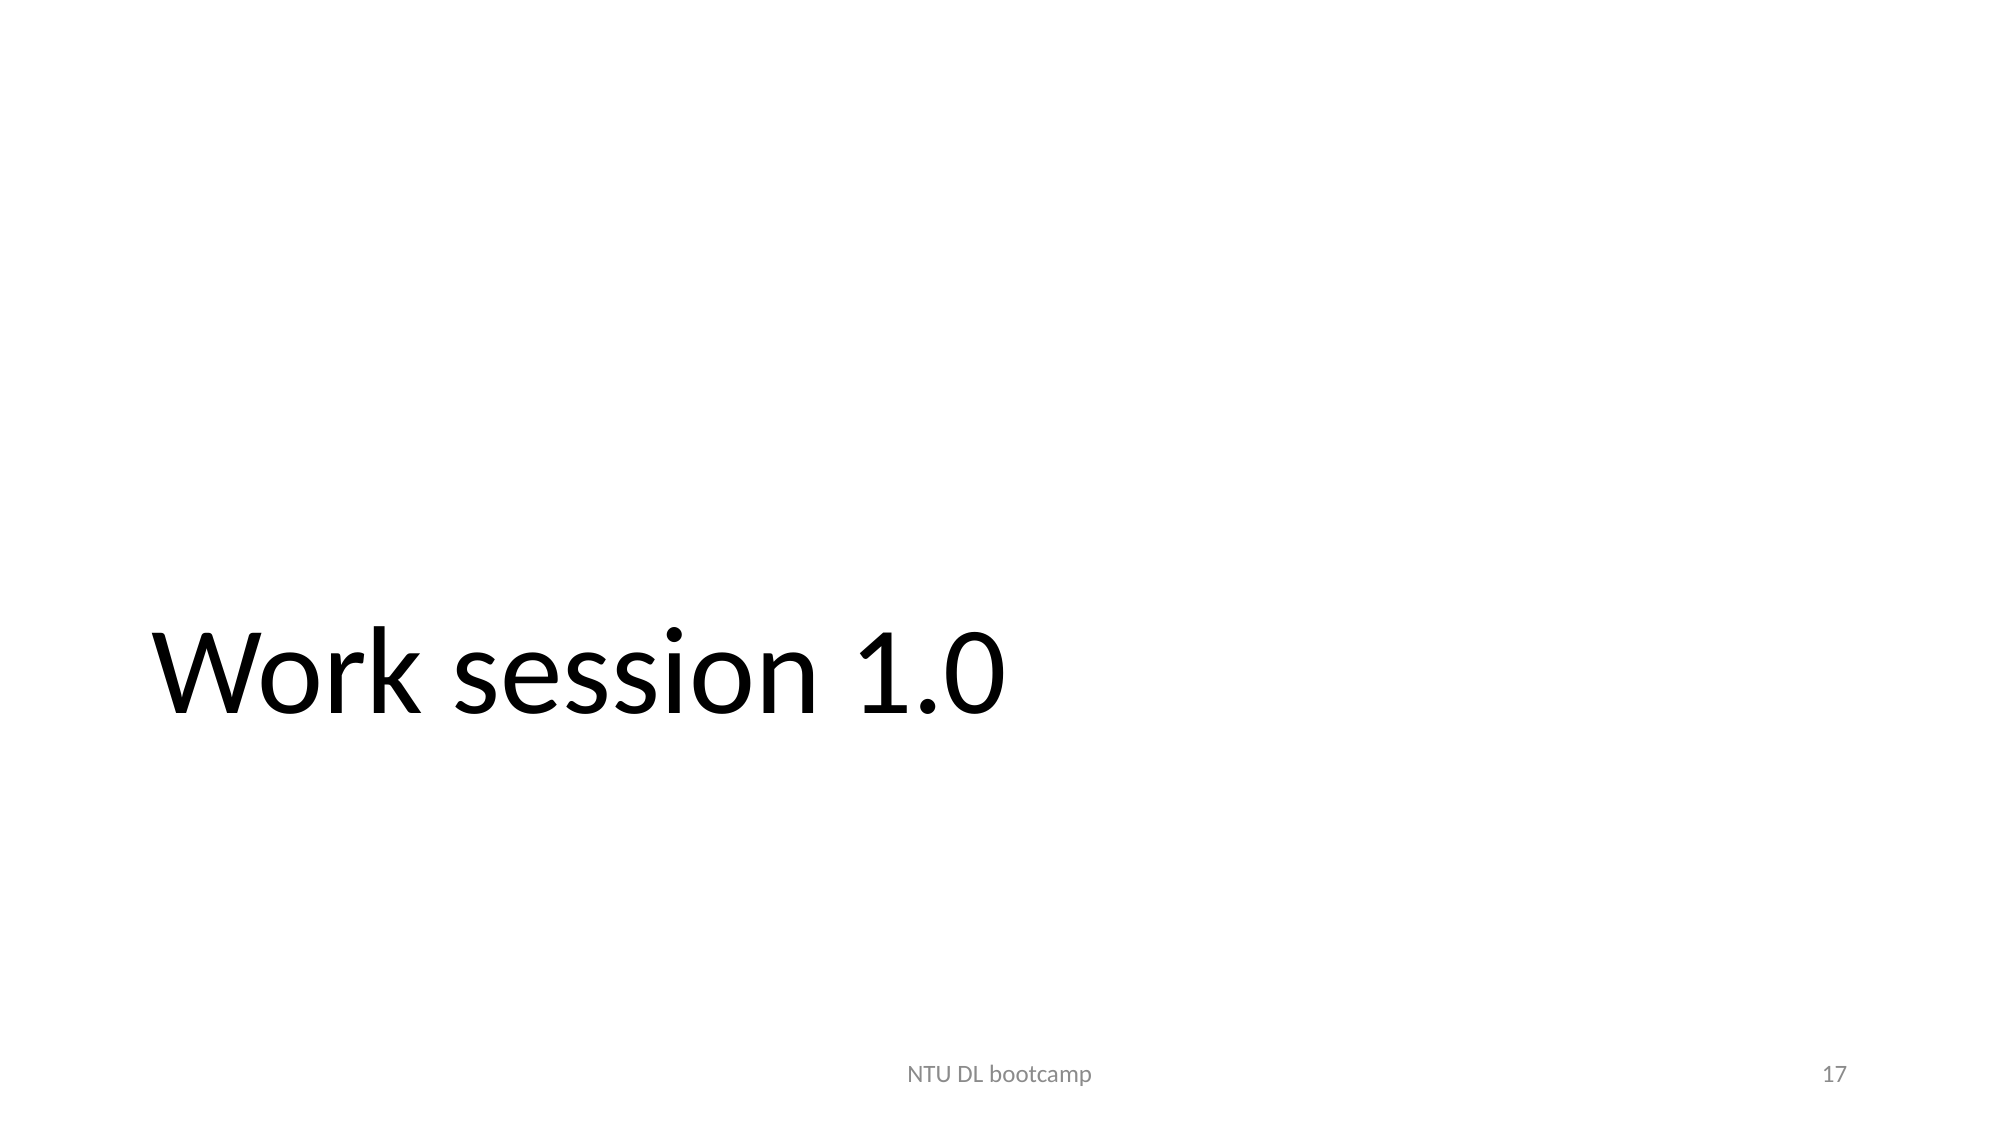

# Work session 1.0

NTU DL bootcamp
17